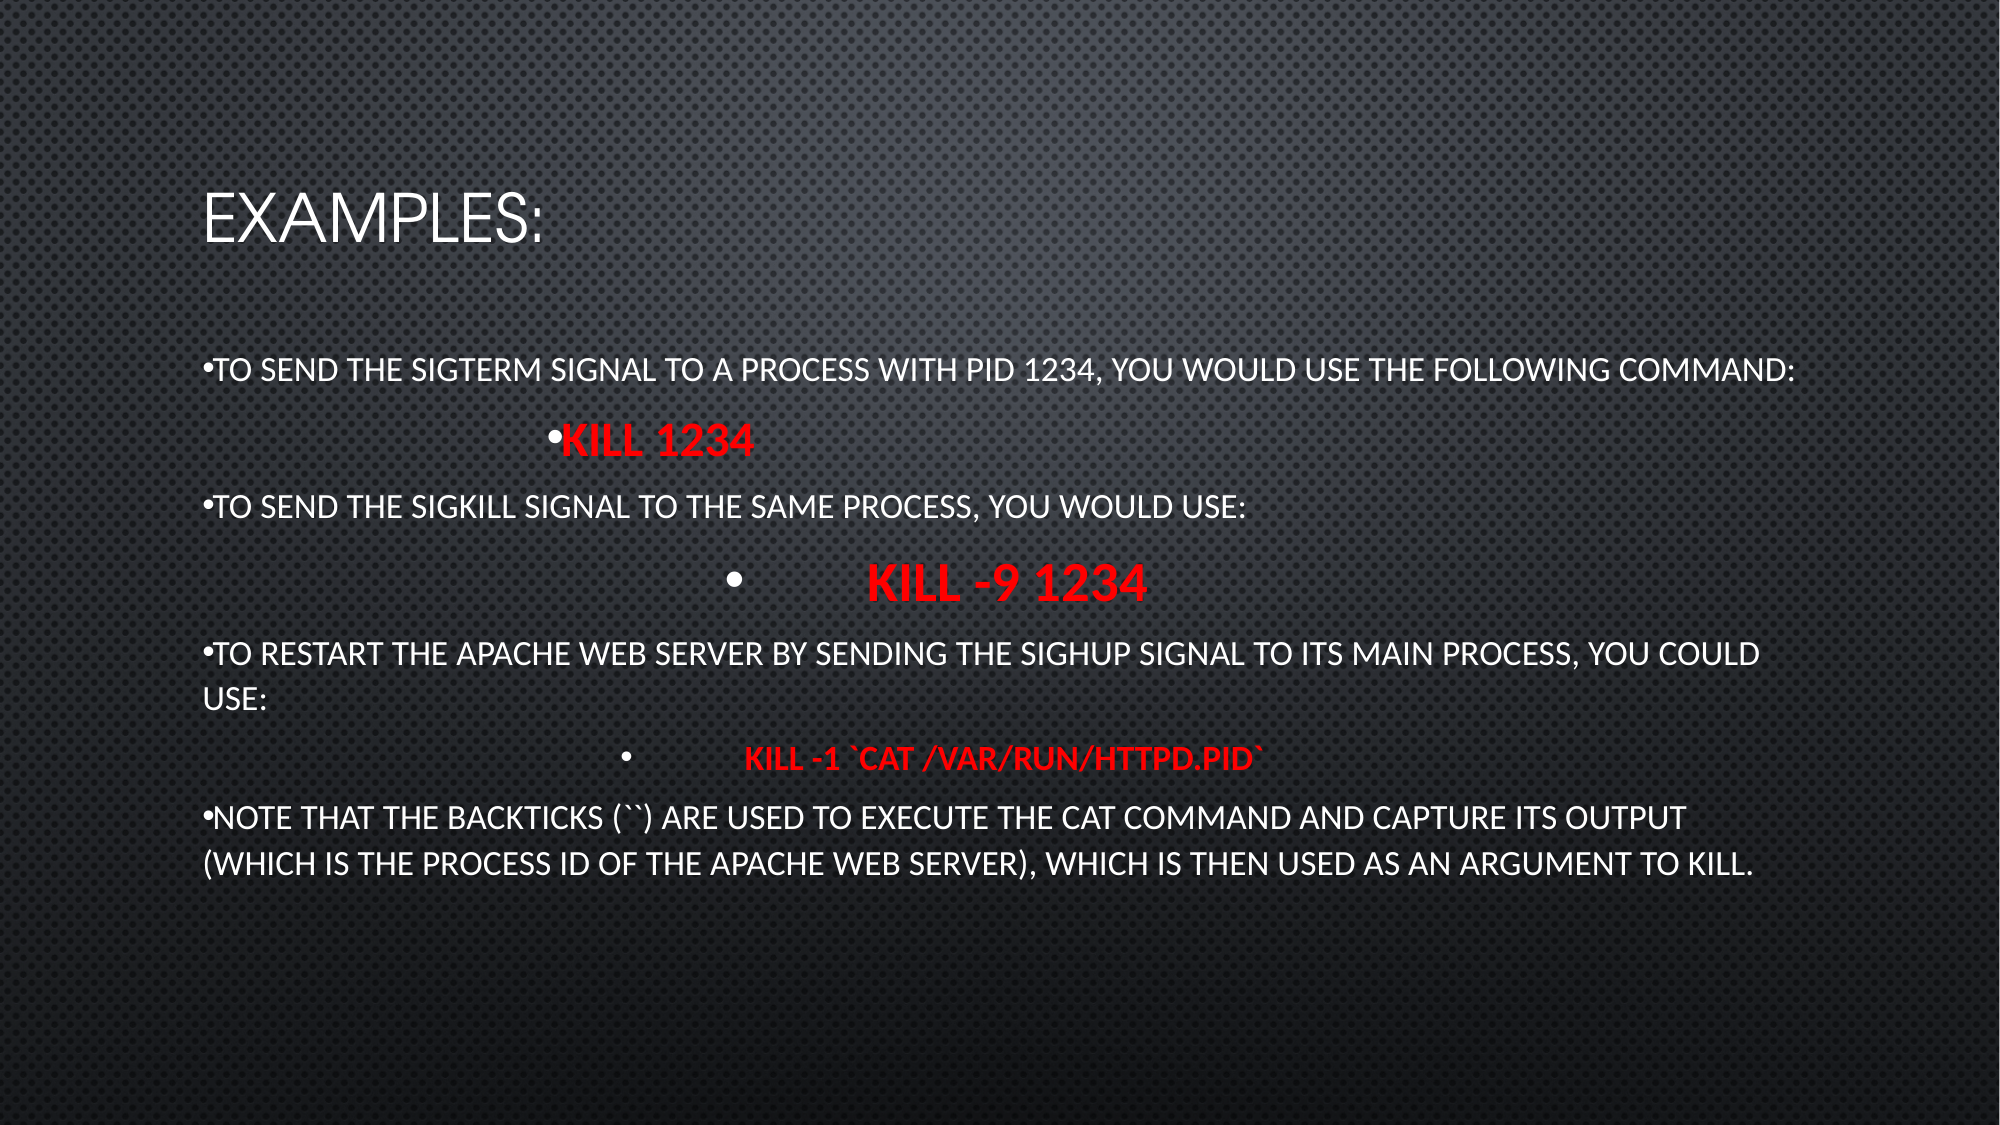

# Examples:

To send the SIGTERM signal to a process with PID 1234, you would use the following command:
kill 1234
To send the SIGKILL signal to the same process, you would use:
kill -9 1234
To restart the Apache web server by sending the SIGHUP signal to its main process, you could use:
kill -1 `cat /var/run/httpd.pid`
Note that the backticks (``) are used to execute the cat command and capture its output (which is the process ID of the Apache web server), which is then used as an argument to kill.